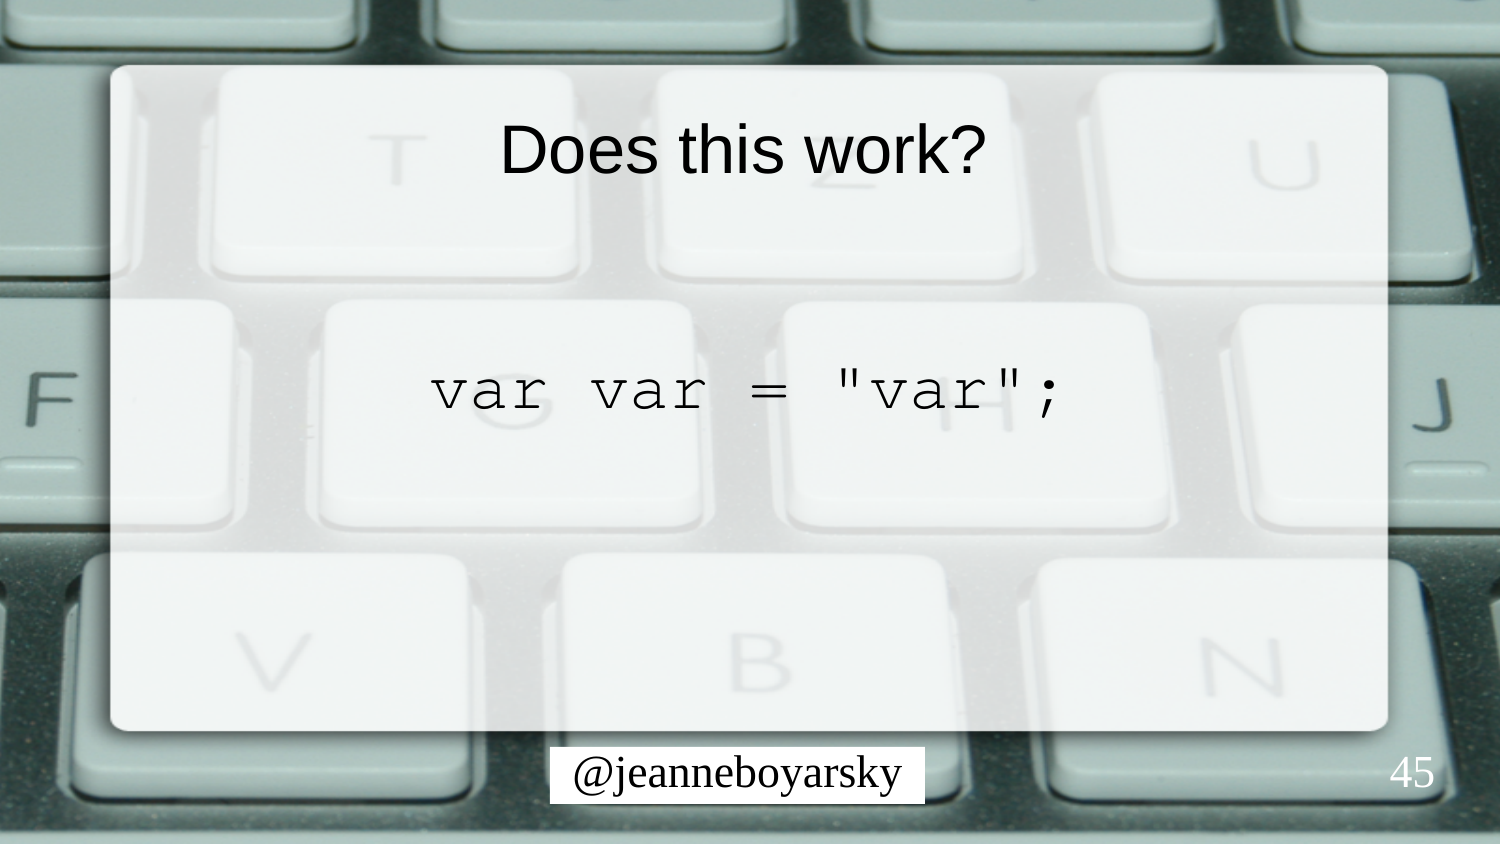

# Does this work?

var var = "var";
45